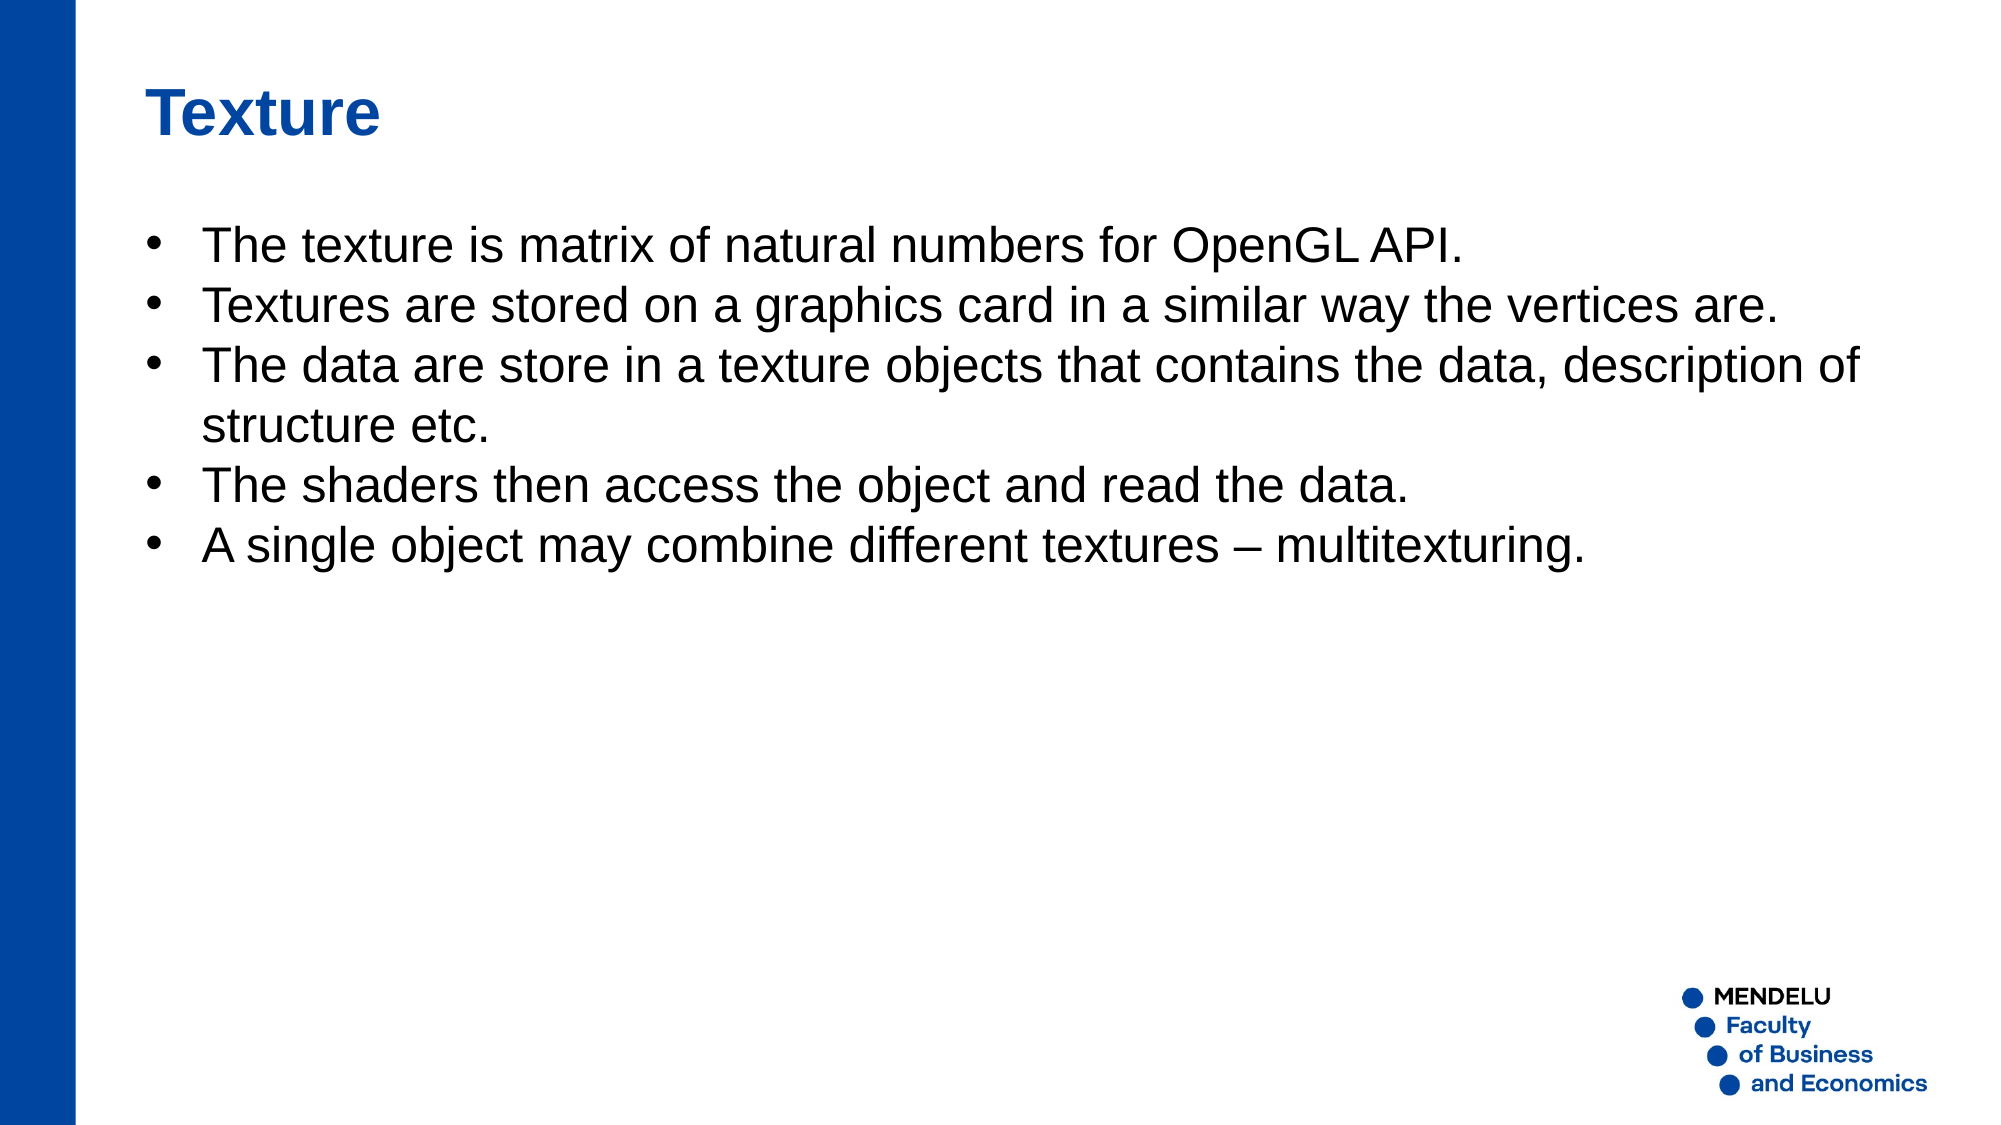

Texture
The texture is matrix of natural numbers for OpenGL API.
Textures are stored on a graphics card in a similar way the vertices are.
The data are store in a texture objects that contains the data, description of structure etc.
The shaders then access the object and read the data.
A single object may combine different textures – multitexturing.